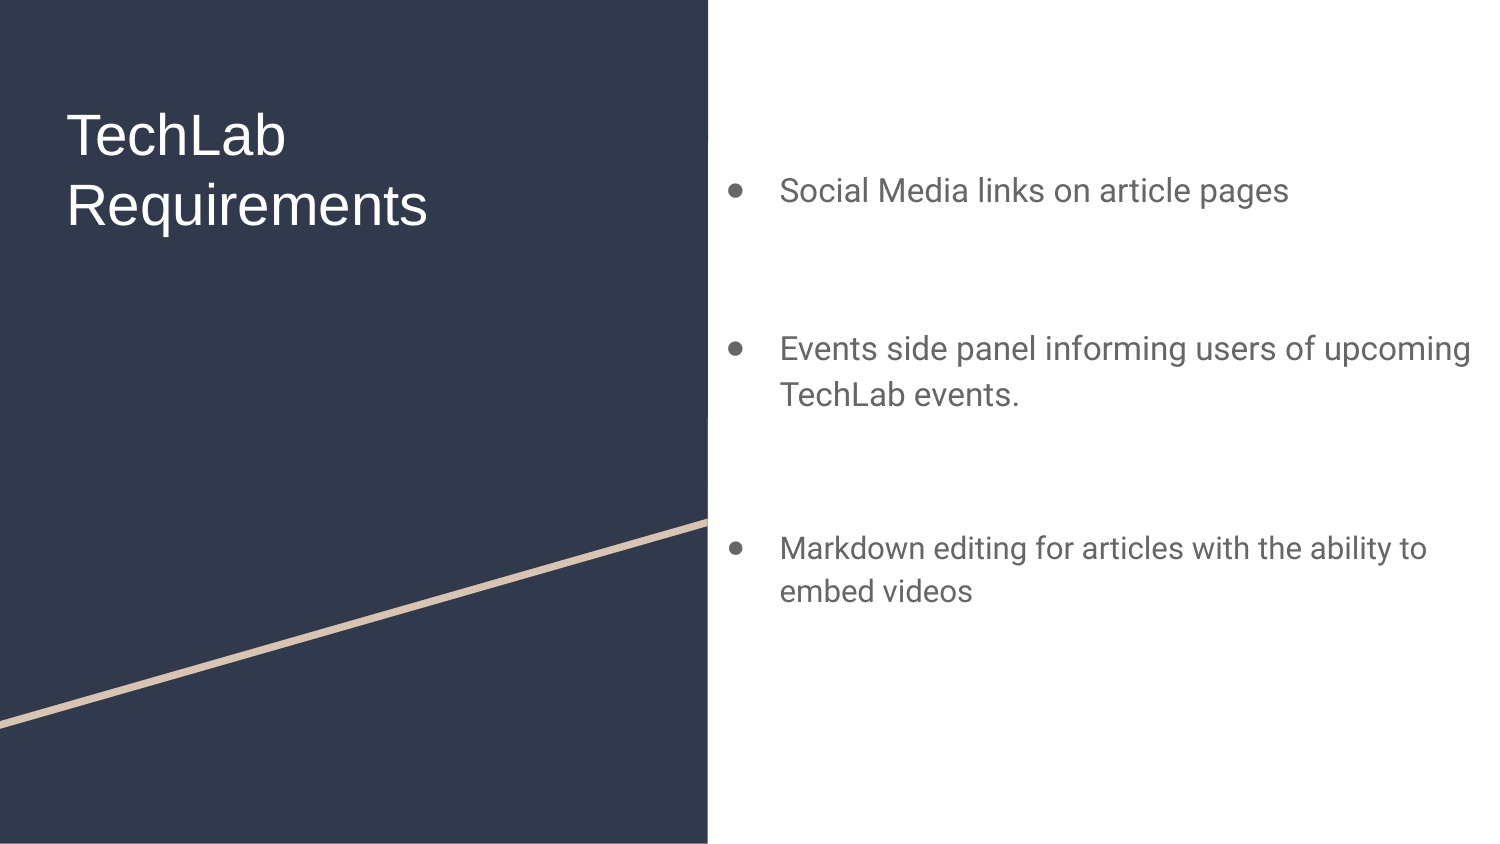

# TechLab Requirements
Social Media links on article pages

Events side panel informing users of upcoming TechLab events.

Markdown editing for articles with the ability to embed videos